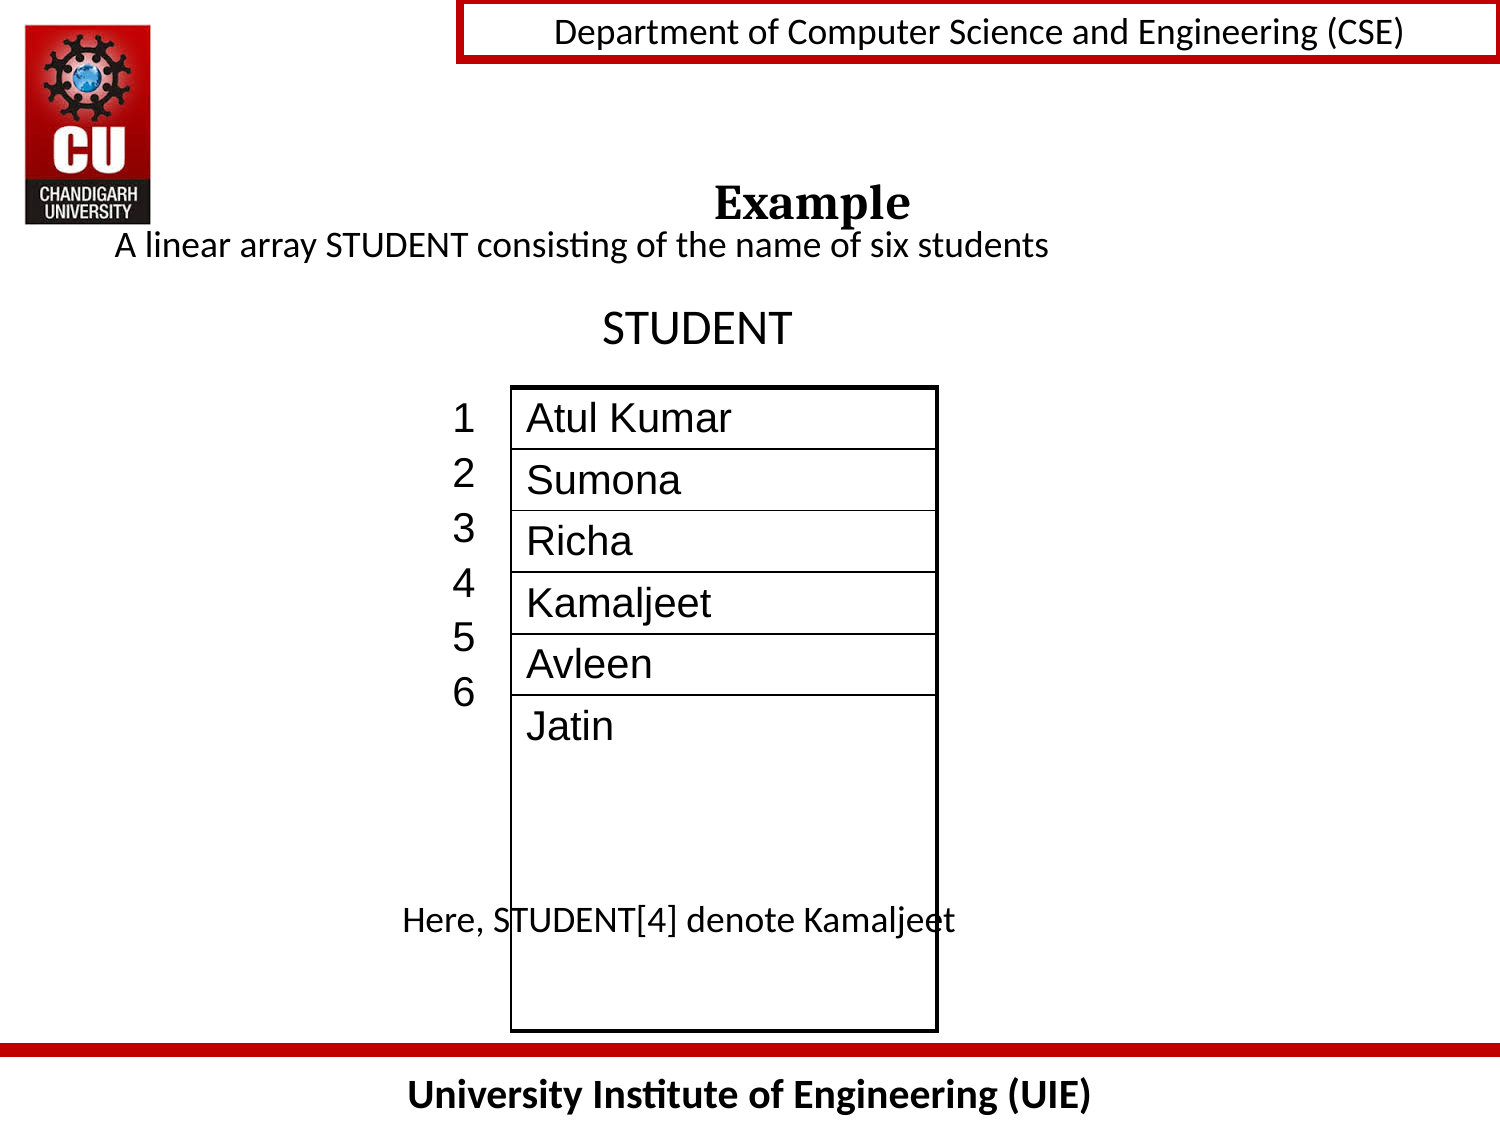

# Example
A linear array STUDENT consisting of the name of six students
STUDENT
| 1 2 3 4 5 6 | Atul Kumar |
| --- | --- |
|  | Sumona |
|  | Richa |
|  | Kamaljeet |
|  | Avleen |
|  | Jatin |
Here, STUDENT[4] denote Kamaljeet